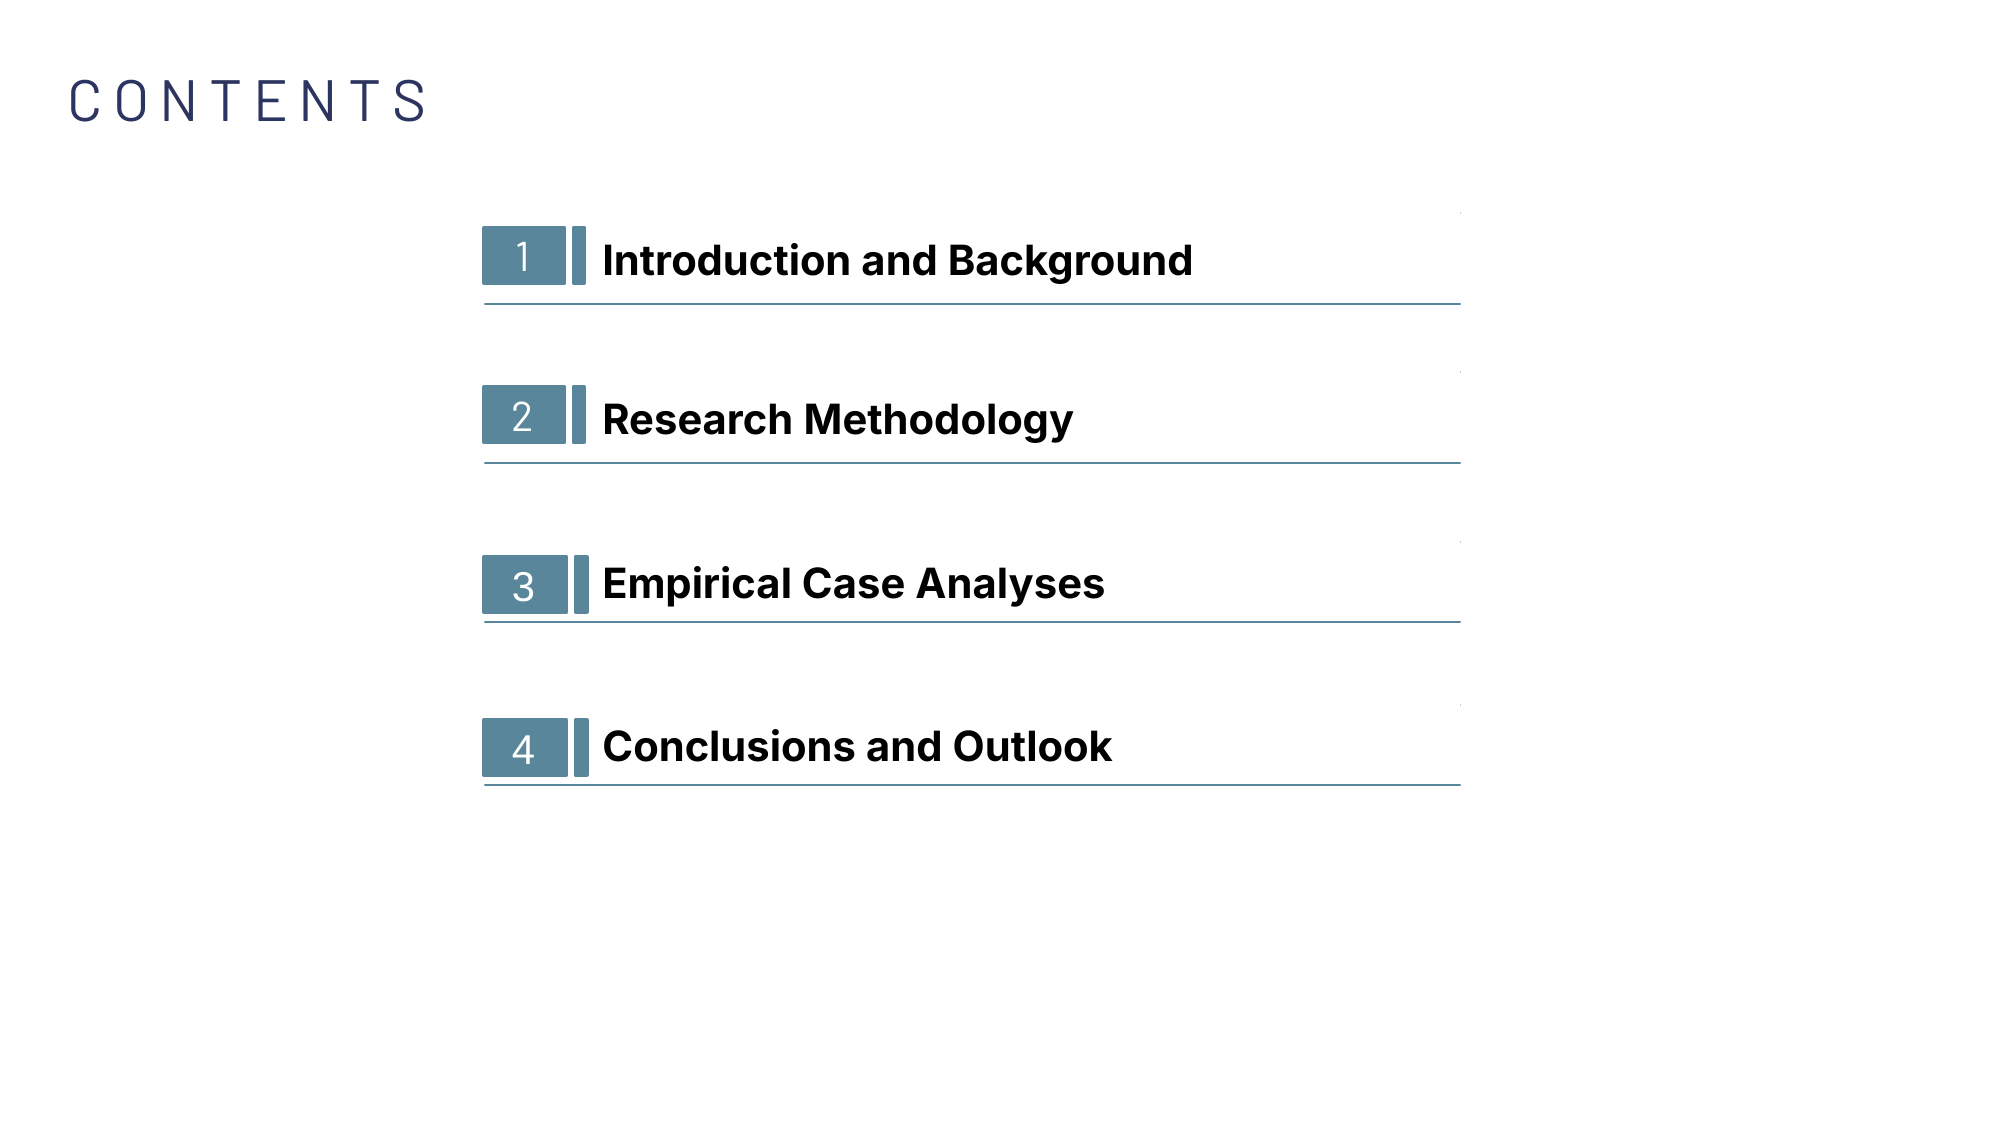

CONTENTS
Introduction and Background
1
Research Methodology
2
Empirical Case Analyses
3
Conclusions and Outlook
4